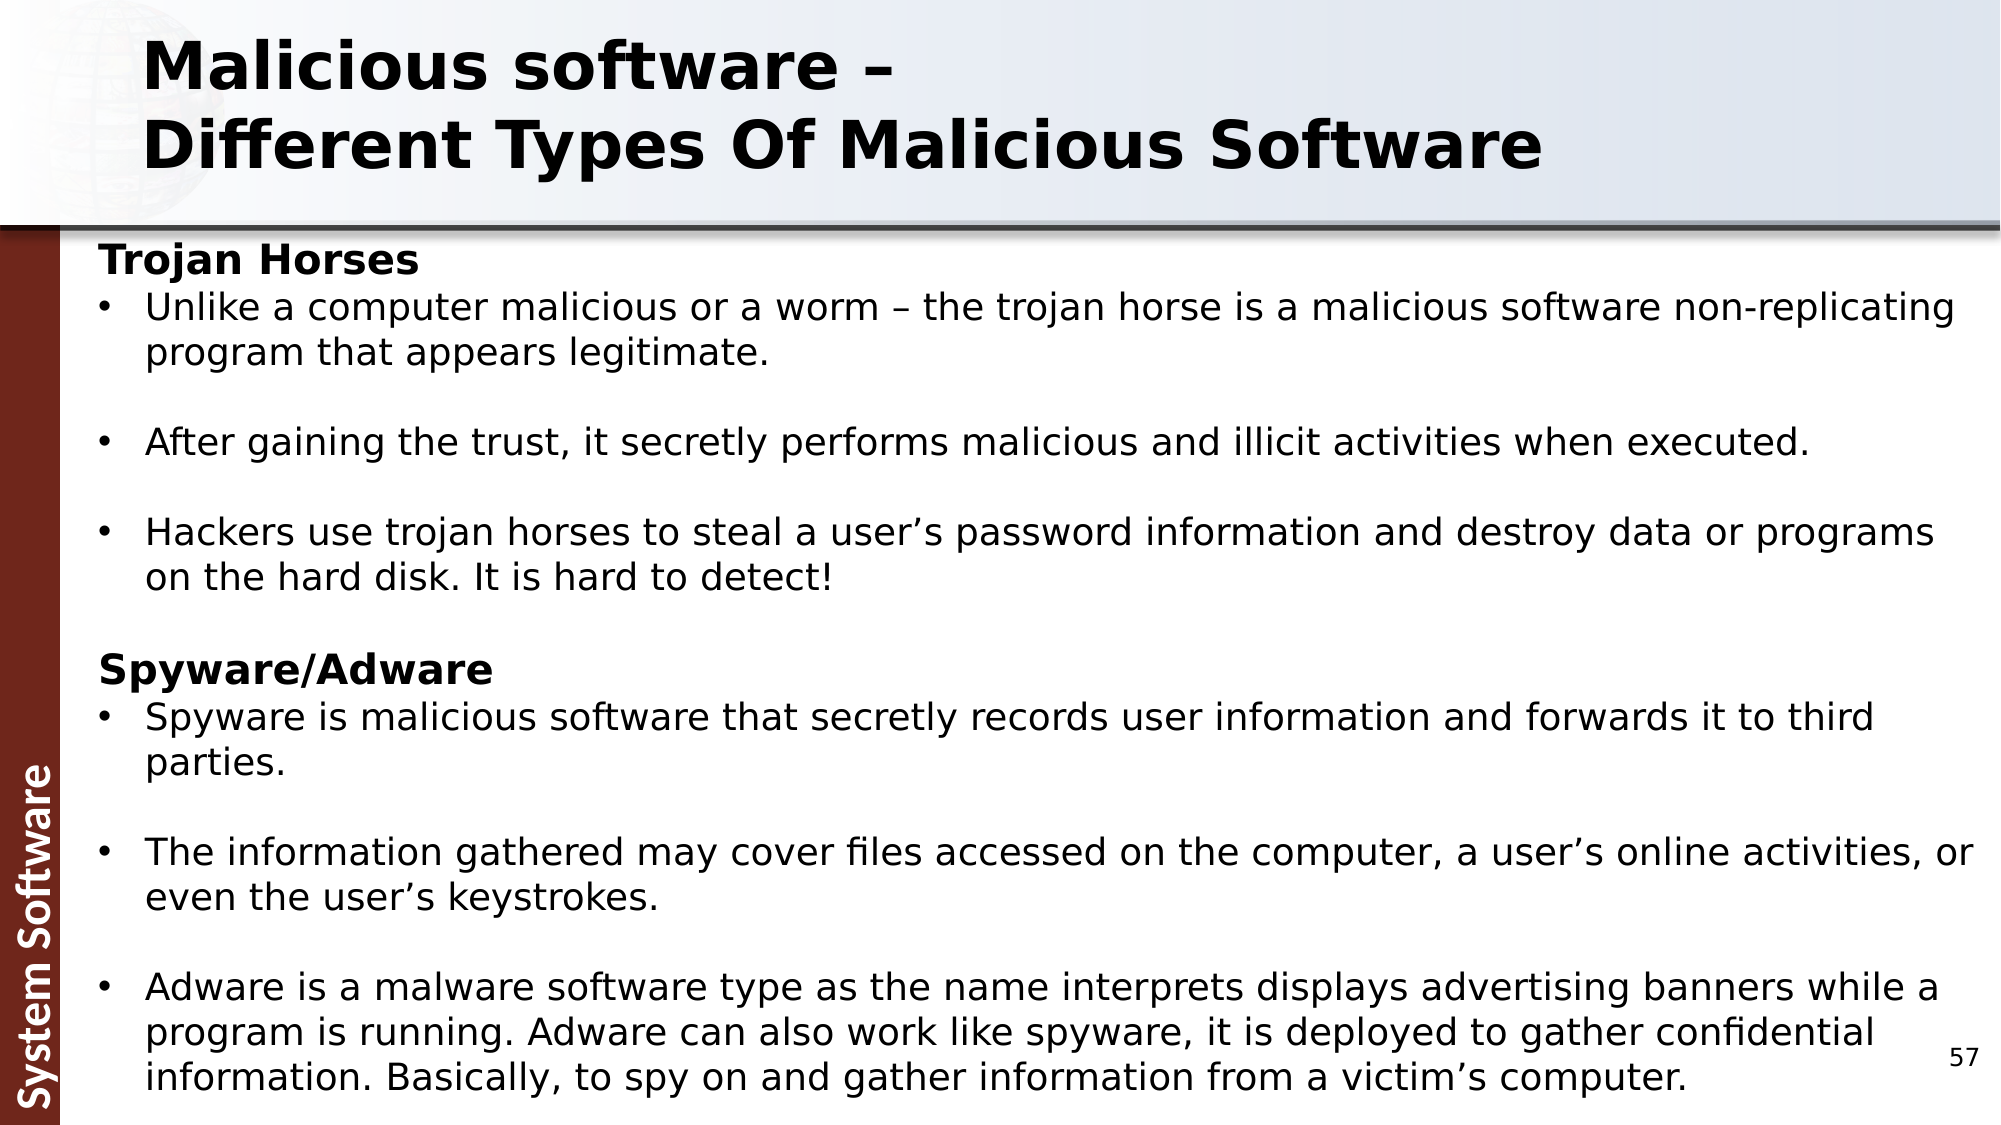

Malicious software –
			Different Types Of Malicious Software
Trojan Horses
Unlike a computer malicious or a worm – the trojan horse is a malicious software non-replicating program that appears legitimate.

After gaining the trust, it secretly performs malicious and illicit activities when executed.

Hackers use trojan horses to steal a user’s password information and destroy data or programs on the hard disk. It is hard to detect!

Spyware/Adware
Spyware is malicious software that secretly records user information and forwards it to third parties.

The information gathered may cover files accessed on the computer, a user’s online activities, or even the user’s keystrokes.

Adware is a malware software type as the name interprets displays advertising banners while a program is running. Adware can also work like spyware, it is deployed to gather confidential information. Basically, to spy on and gather information from a victim’s computer.
57